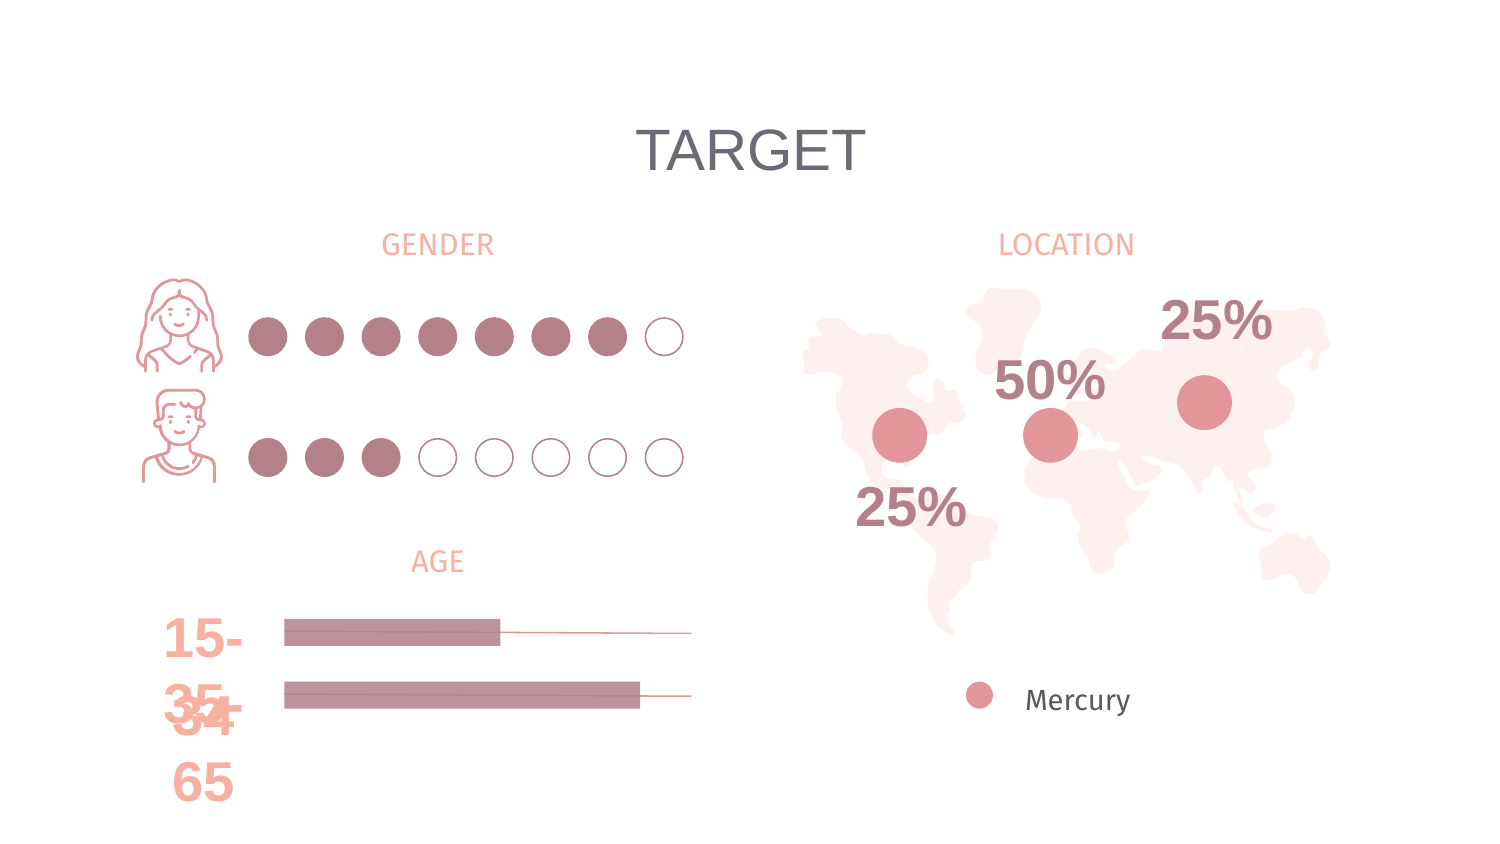

# TARGET
GENDER
LOCATION
25%

50%

25%

AGE
15-34

35-65
Mercury